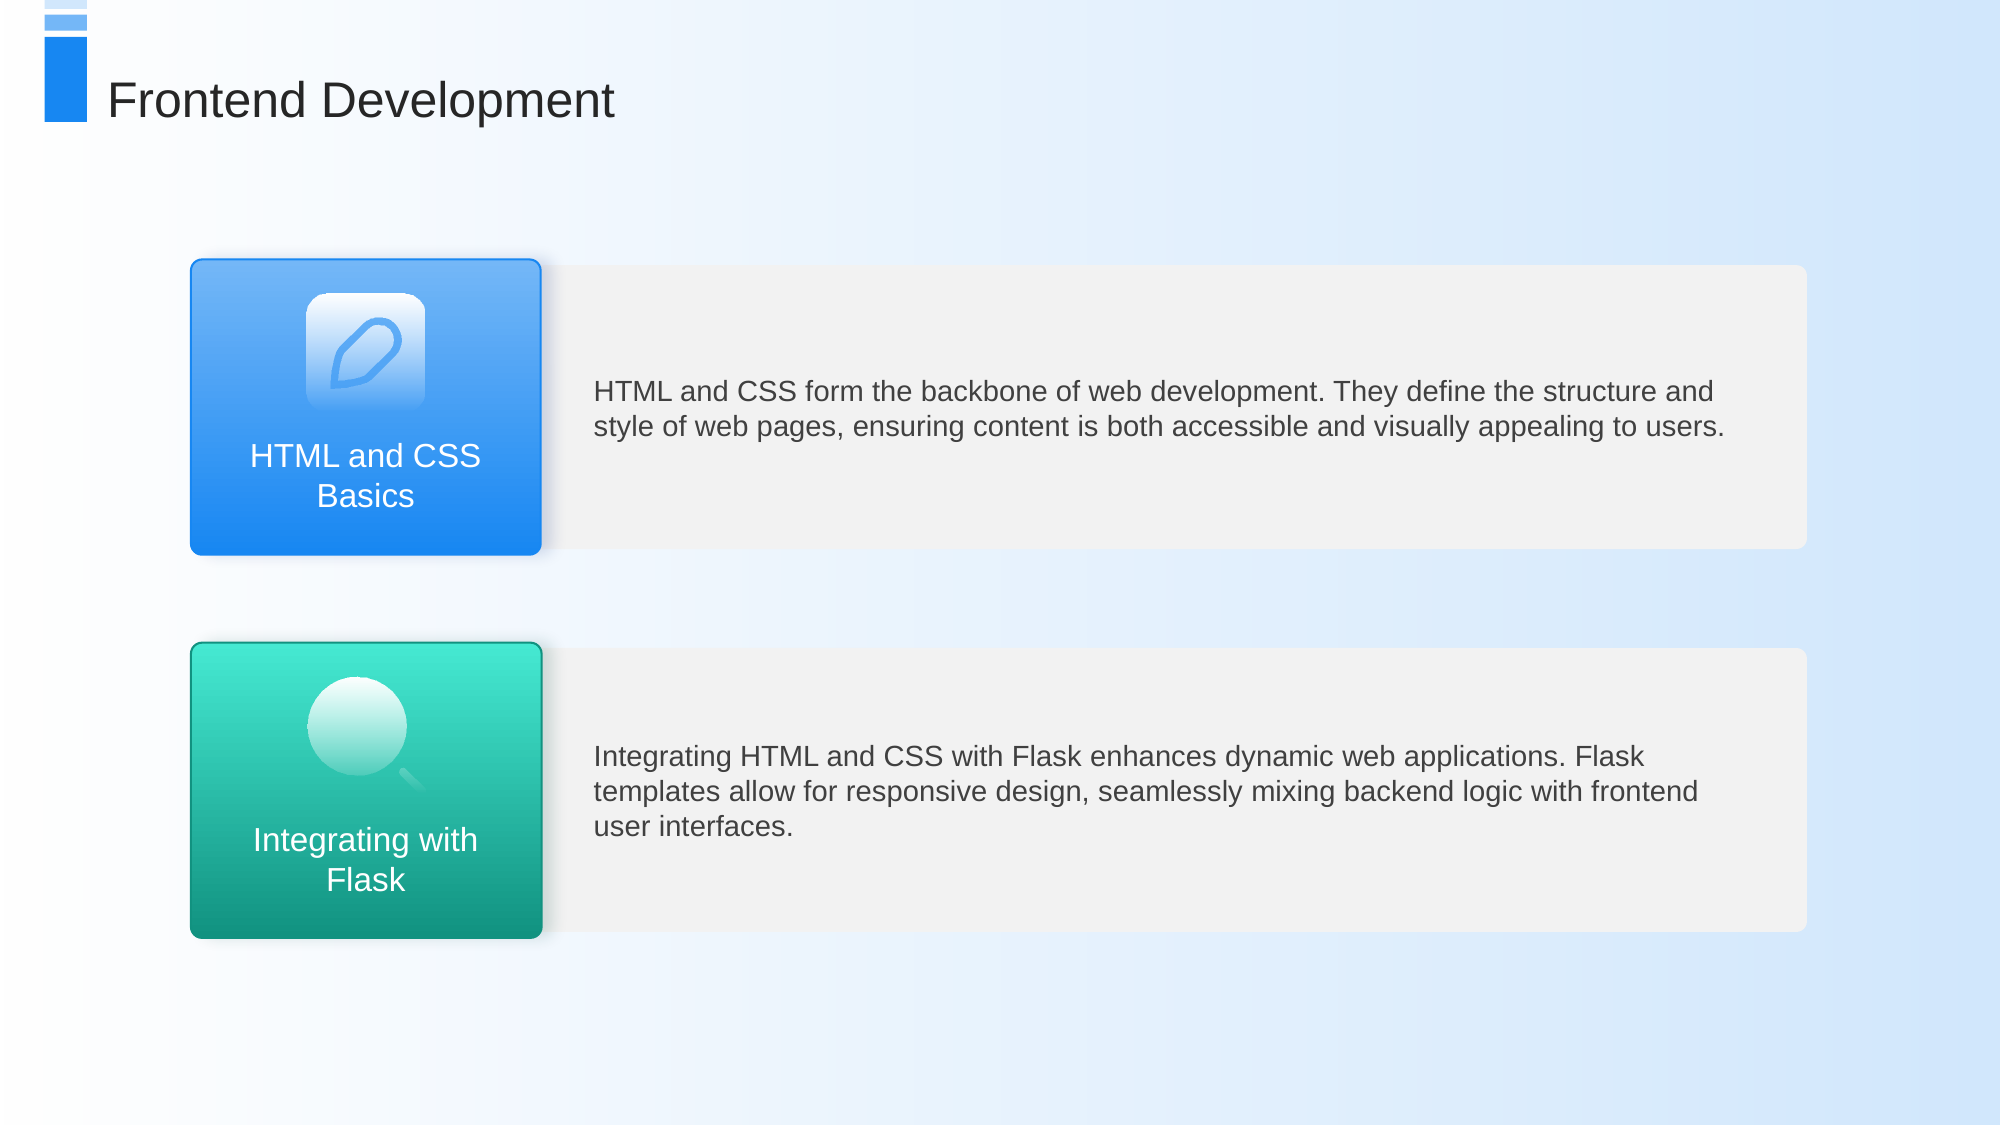

Frontend Development

HTML and CSS form the backbone of web development. They define the structure and style of web pages, ensuring content is both accessible and visually appealing to users.

HTML and CSS Basics

Integrating HTML and CSS with Flask enhances dynamic web applications. Flask templates allow for responsive design, seamlessly mixing backend logic with frontend user interfaces.

Integrating with Flask